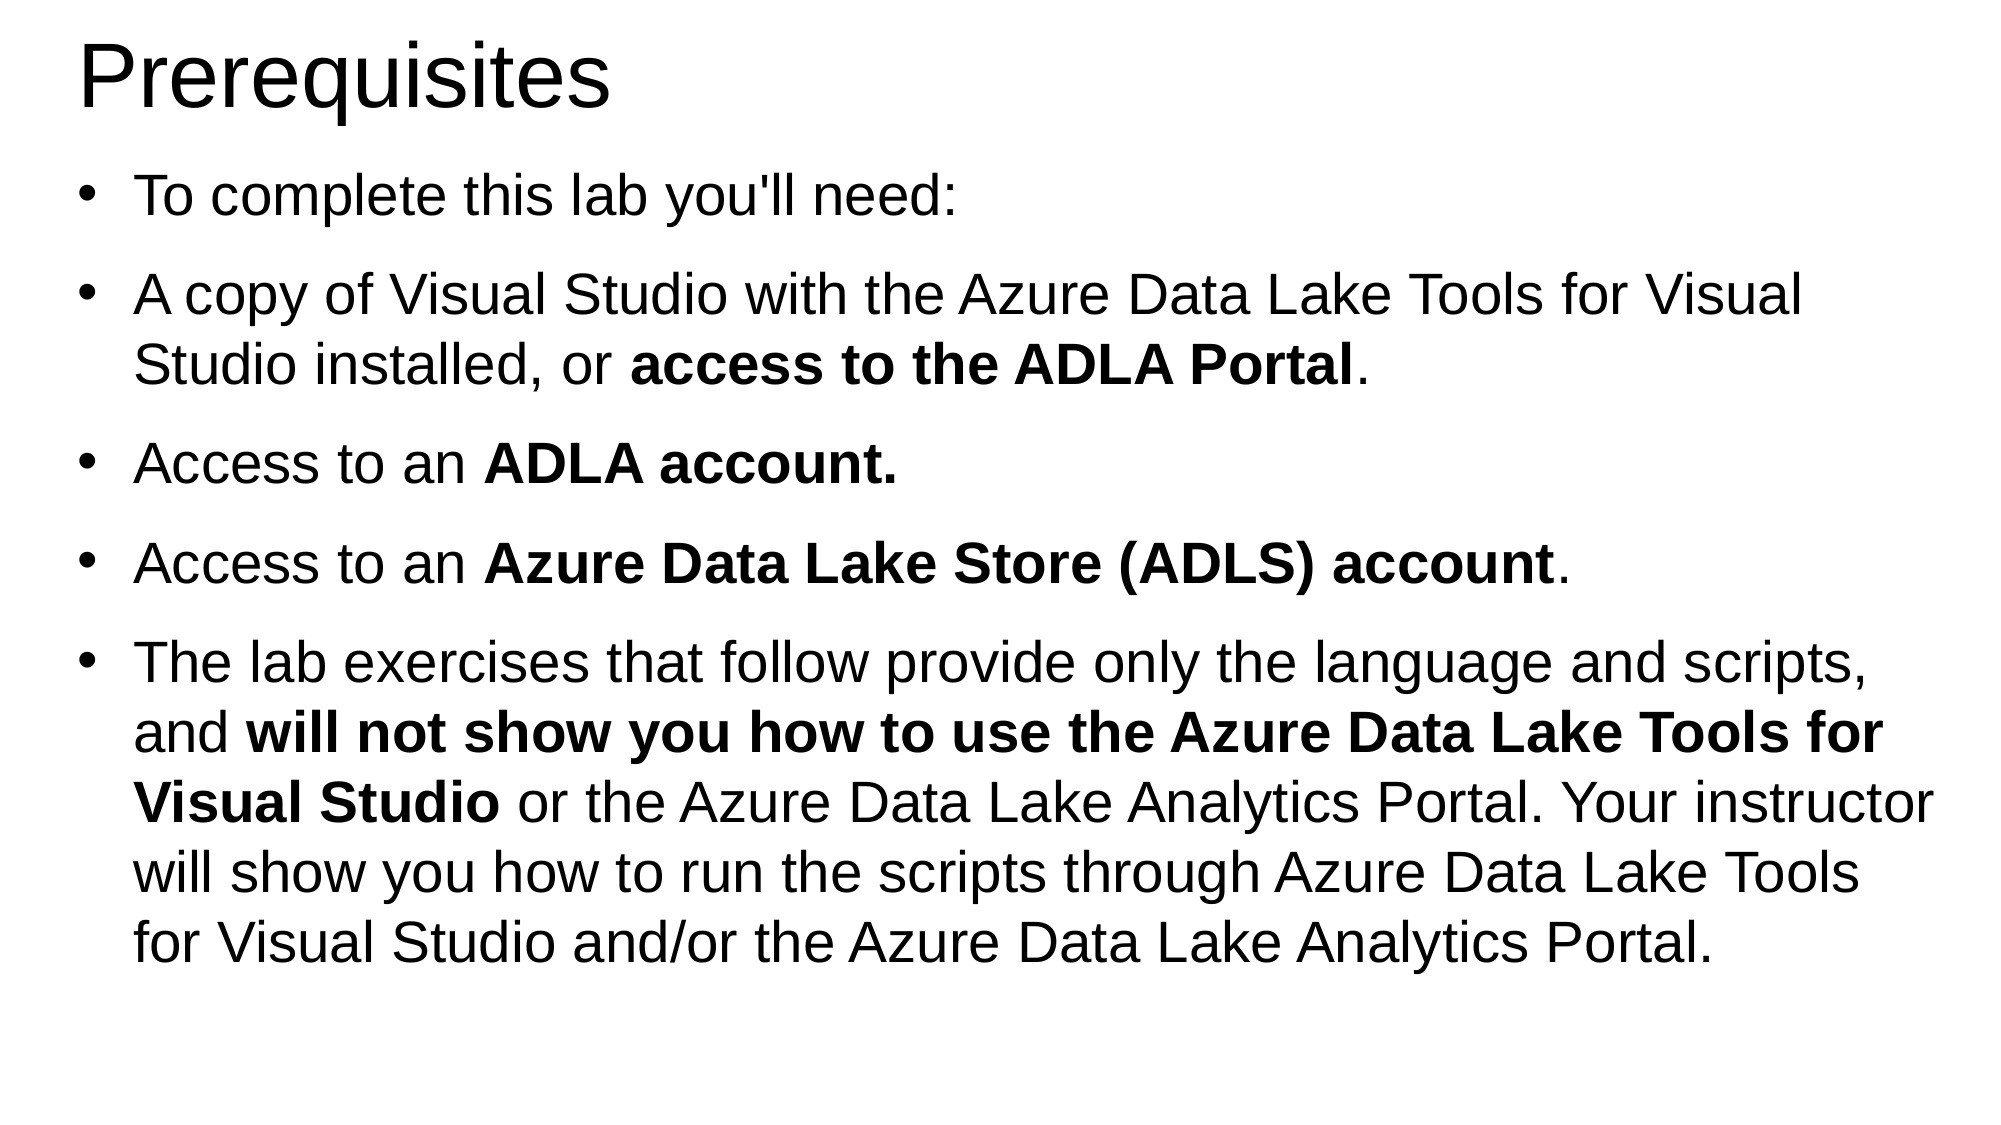

# Prerequisites
To complete this lab you'll need:
A copy of Visual Studio with the Azure Data Lake Tools for Visual Studio installed, or access to the ADLA Portal.
Access to an ADLA account.
Access to an Azure Data Lake Store (ADLS) account.
The lab exercises that follow provide only the language and scripts, and will not show you how to use the Azure Data Lake Tools for Visual Studio or the Azure Data Lake Analytics Portal. Your instructor will show you how to run the scripts through Azure Data Lake Tools for Visual Studio and/or the Azure Data Lake Analytics Portal.